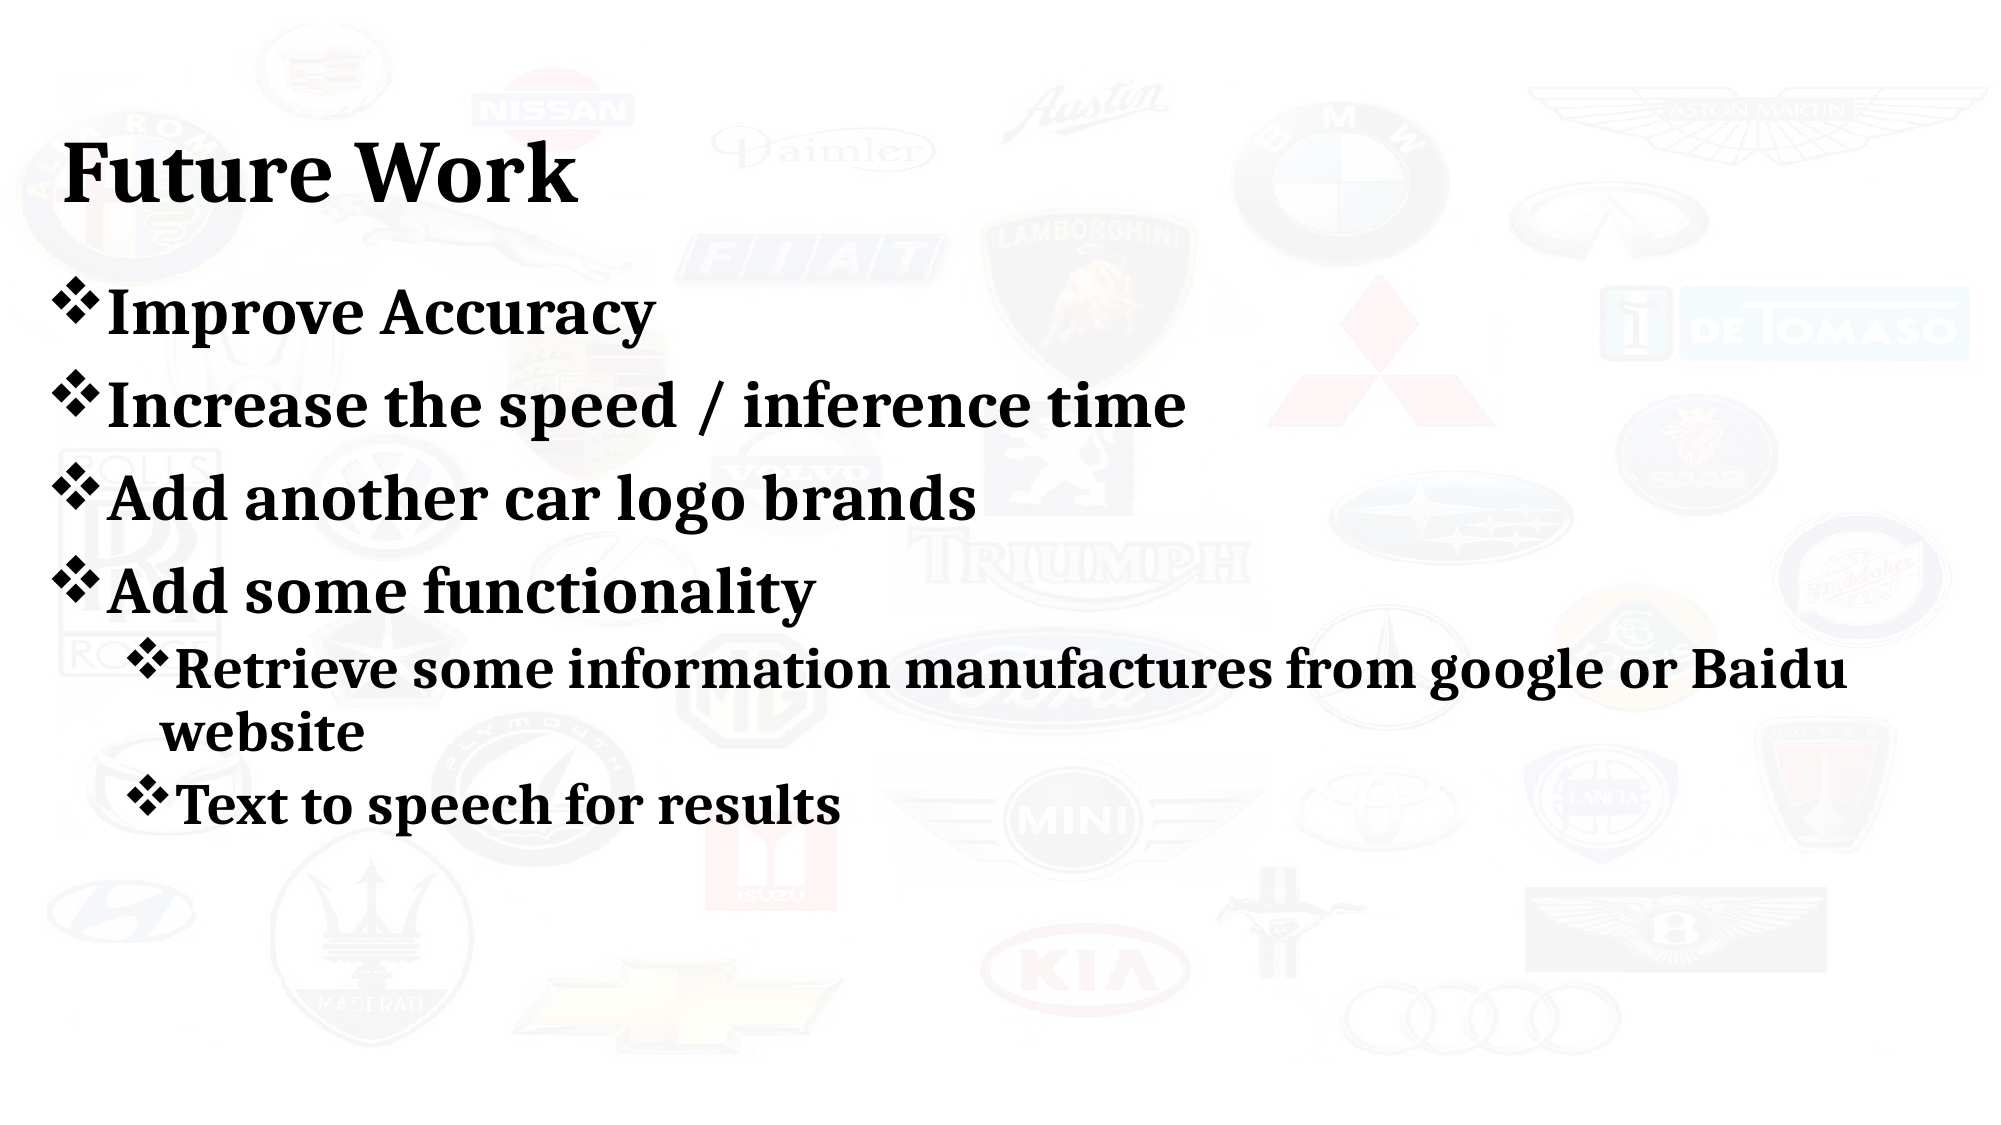

# Future Work
Improve Accuracy
Increase the speed / inference time
Add another car logo brands
Add some functionality
Retrieve some information manufactures from google or Baidu website
Text to speech for results